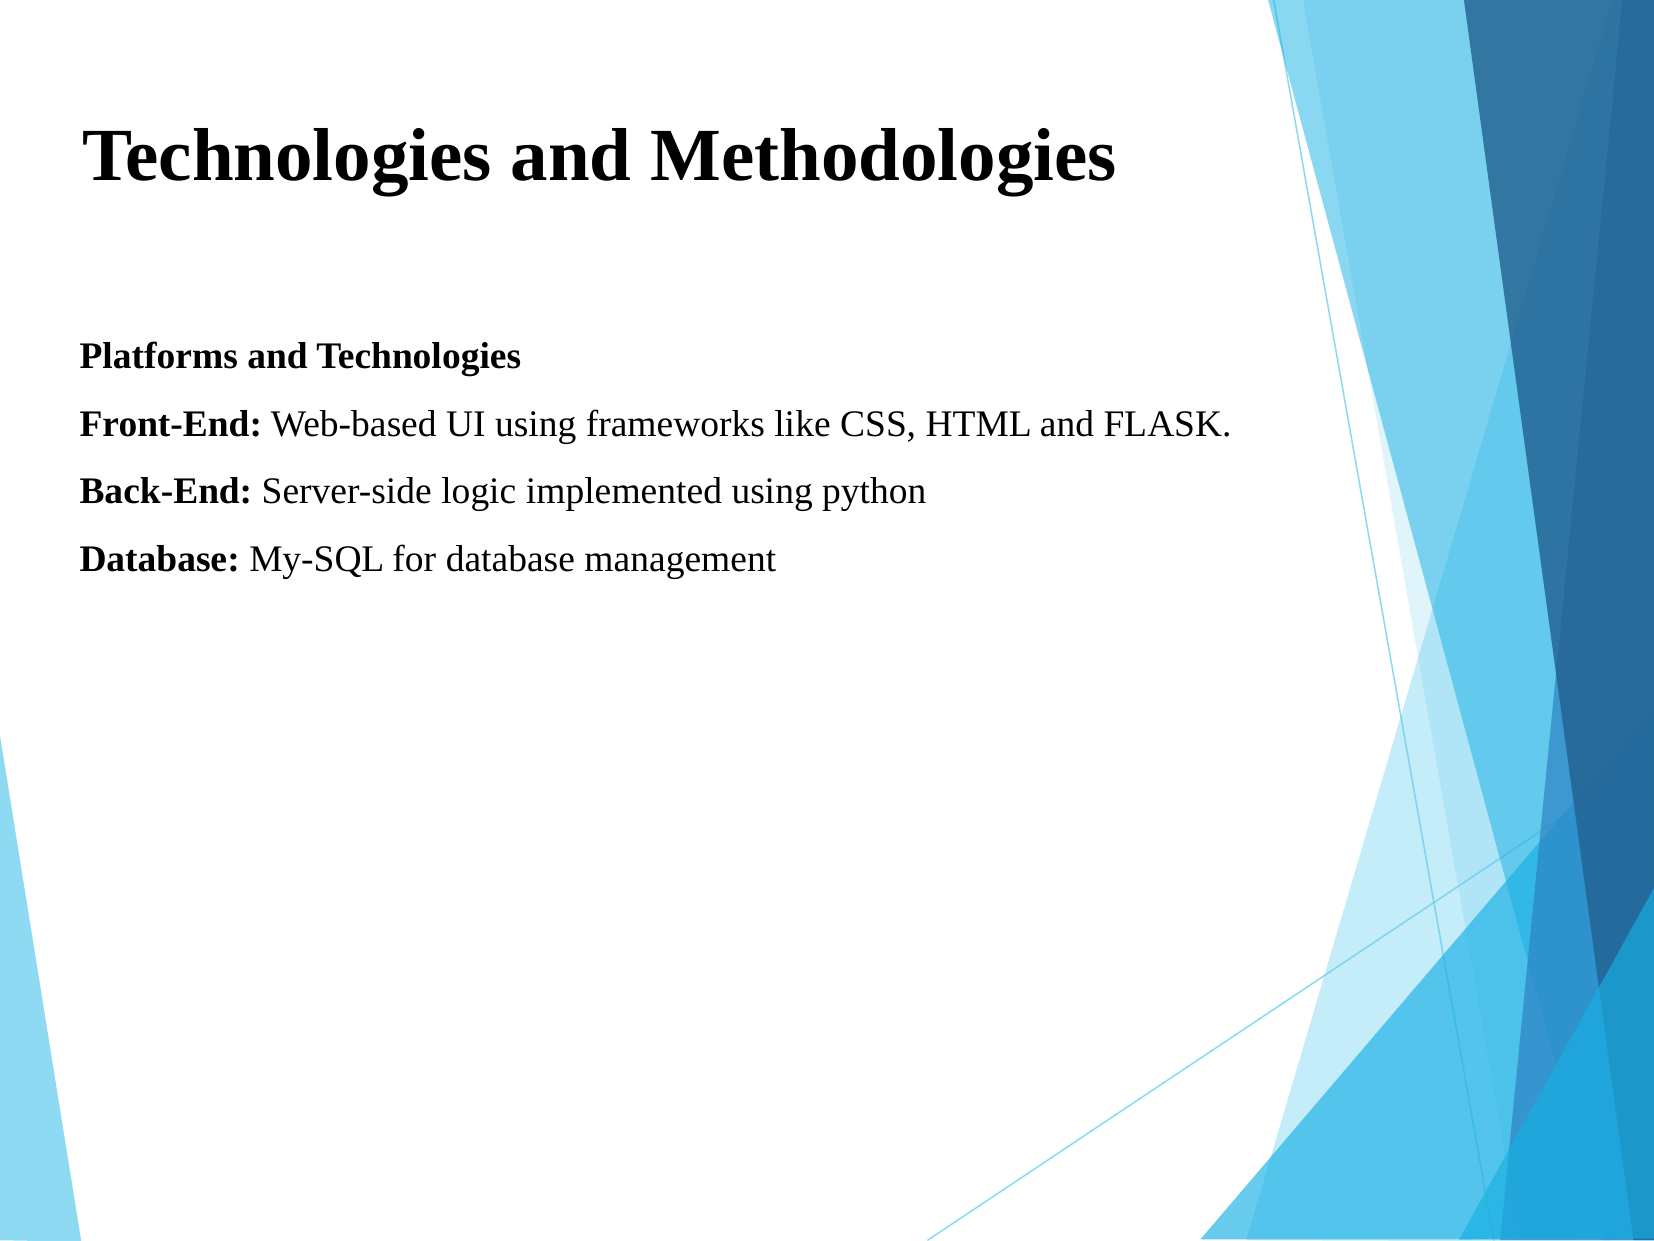

Technologies and Methodologies
Platforms and Technologies
Front-End: Web-based UI using frameworks like CSS, HTML and FLASK.
Back-End: Server-side logic implemented using python
Database: My-SQL for database management